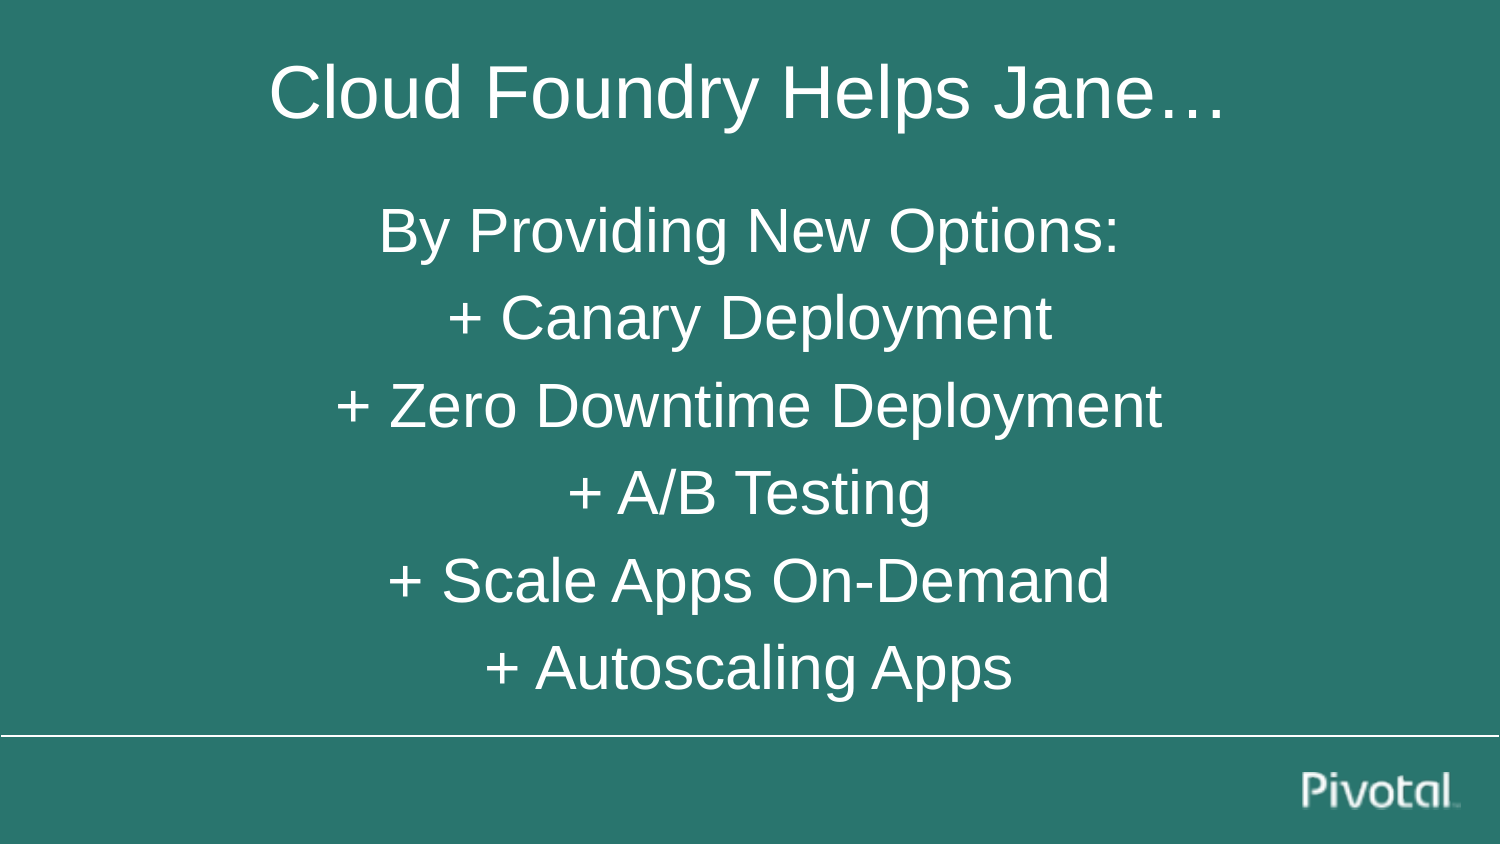

# Cloud Foundry Helps Jane…
By Providing New Options:
+ Canary Deployment
+ Zero Downtime Deployment
+ A/B Testing
+ Scale Apps On-Demand
+ Autoscaling Apps
37